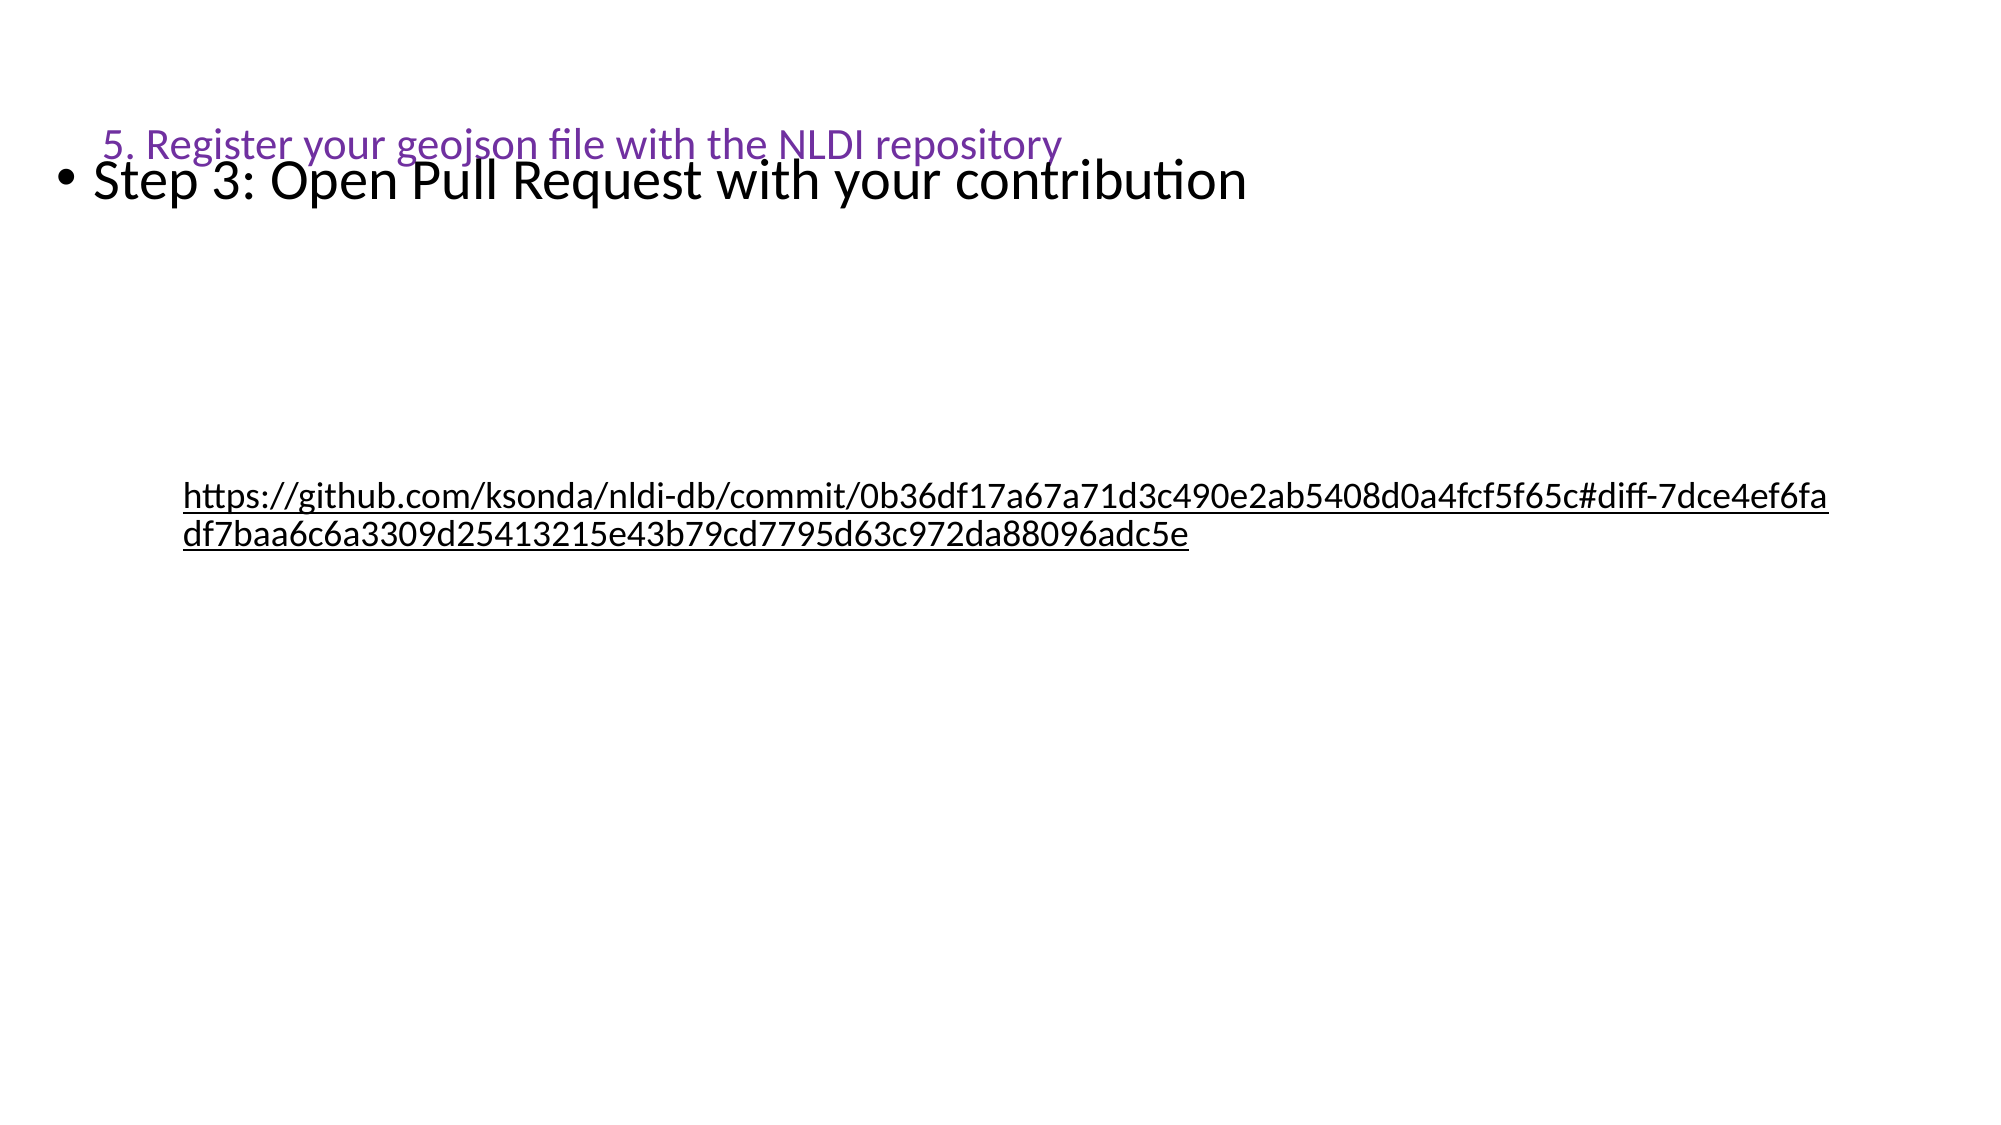

# 5. Register your geojson file with the NLDI repository
Step 3: Open Pull Request with your contribution

https://github.com/ksonda/nldi-db/commit/0b36df17a67a71d3c490e2ab5408d0a4fcf5f65c#diff-7dce4ef6fadf7baa6c6a3309d25413215e43b79cd7795d63c972da88096adc5e